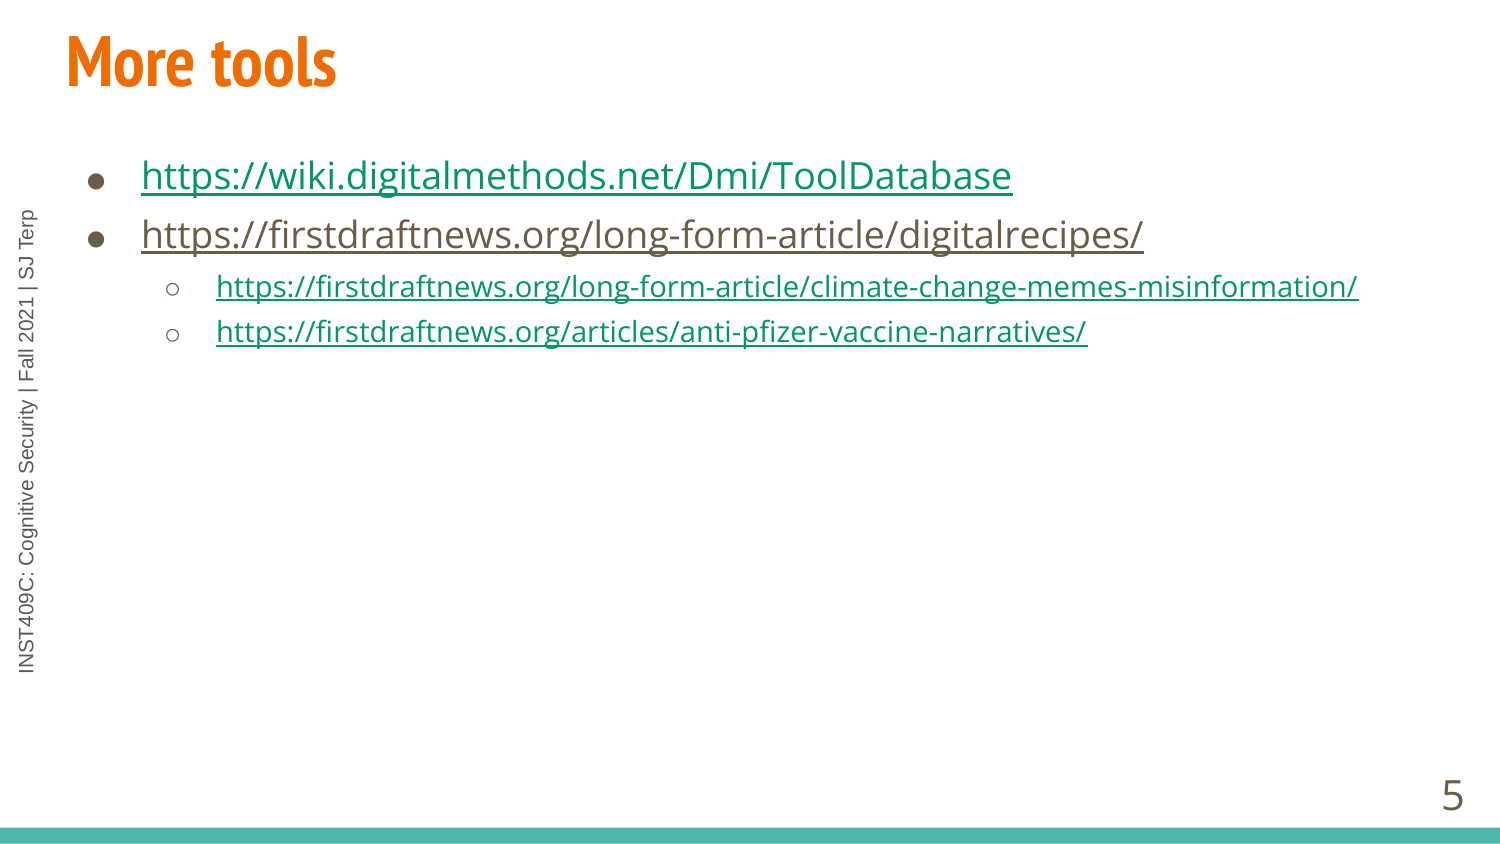

# More tools
https://wiki.digitalmethods.net/Dmi/ToolDatabase
https://firstdraftnews.org/long-form-article/digitalrecipes/
https://firstdraftnews.org/long-form-article/climate-change-memes-misinformation/
https://firstdraftnews.org/articles/anti-pfizer-vaccine-narratives/

5